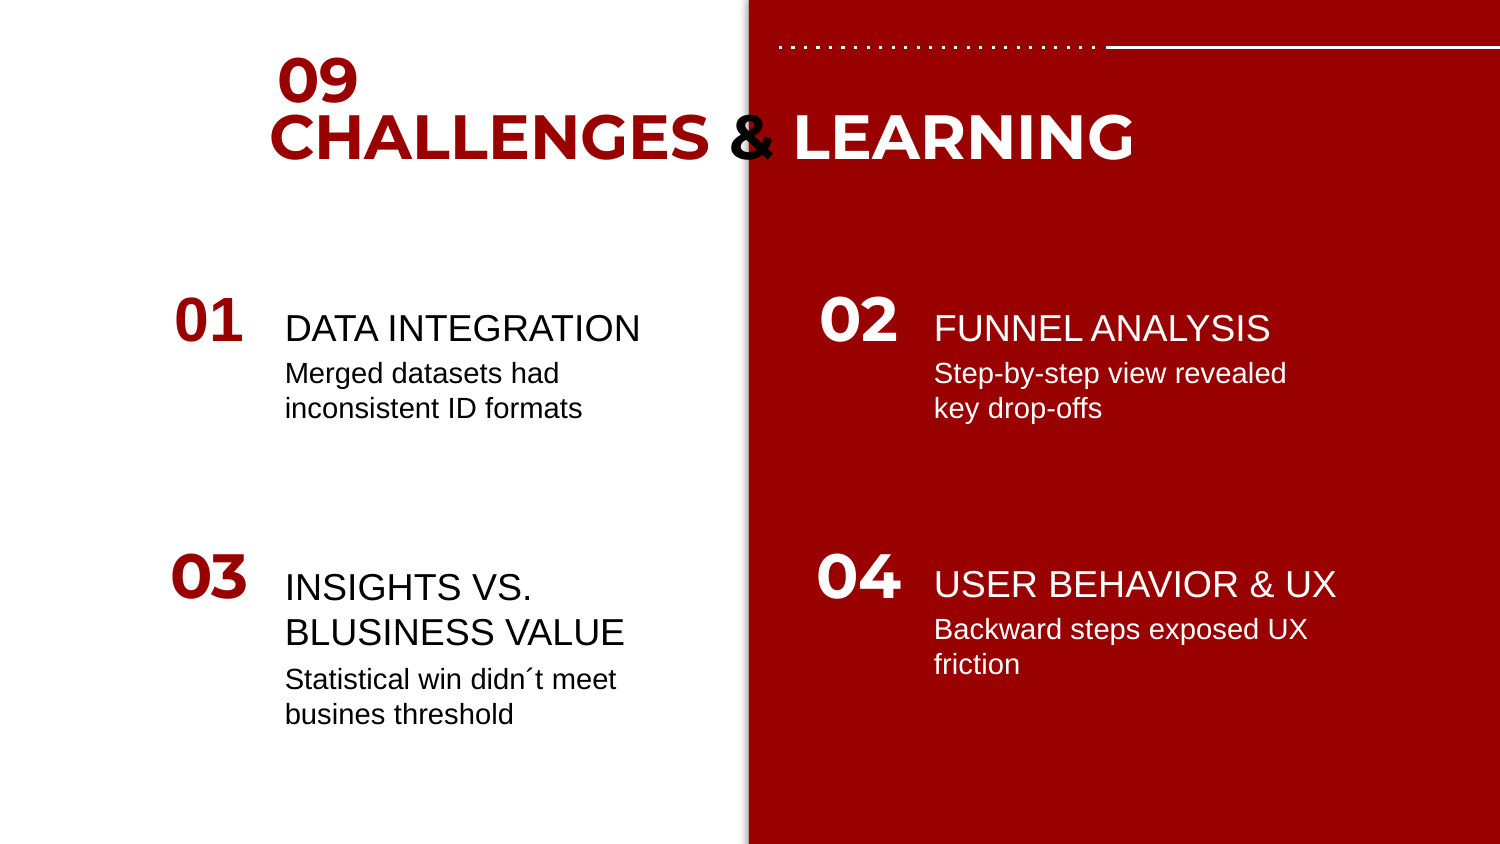

09
# CHALLENGES & LEARNING
01
02
DATA INTEGRATION
FUNNEL ANALYSIS
Merged datasets had inconsistent ID formats
Step-by-step view revealed key drop-offs
03
04
USER BEHAVIOR & UX
INSIGHTS VS. BLUSINESS VALUE
Backward steps exposed UX friction
Statistical win didn´t meet busines threshold